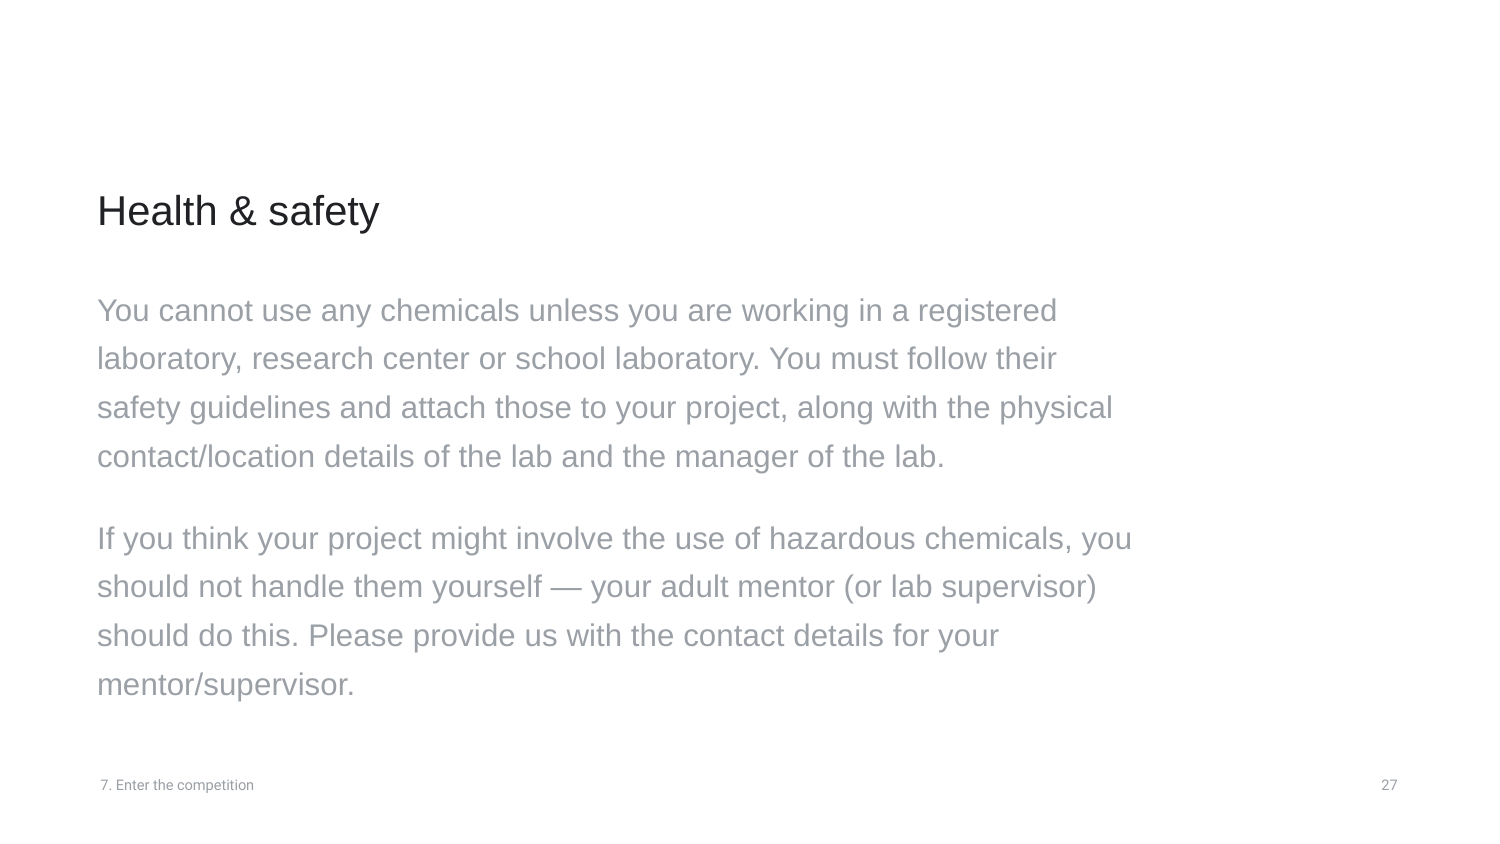

# Health & safety
You cannot use any chemicals unless you are working in a registered laboratory, research center or school laboratory. You must follow their safety guidelines and attach those to your project, along with the physical contact/location details of the lab and the manager of the lab.
If you think your project might involve the use of hazardous chemicals, you should not handle them yourself — your adult mentor (or lab supervisor) should do this. Please provide us with the contact details for your mentor/supervisor.

7. Enter the competition
27